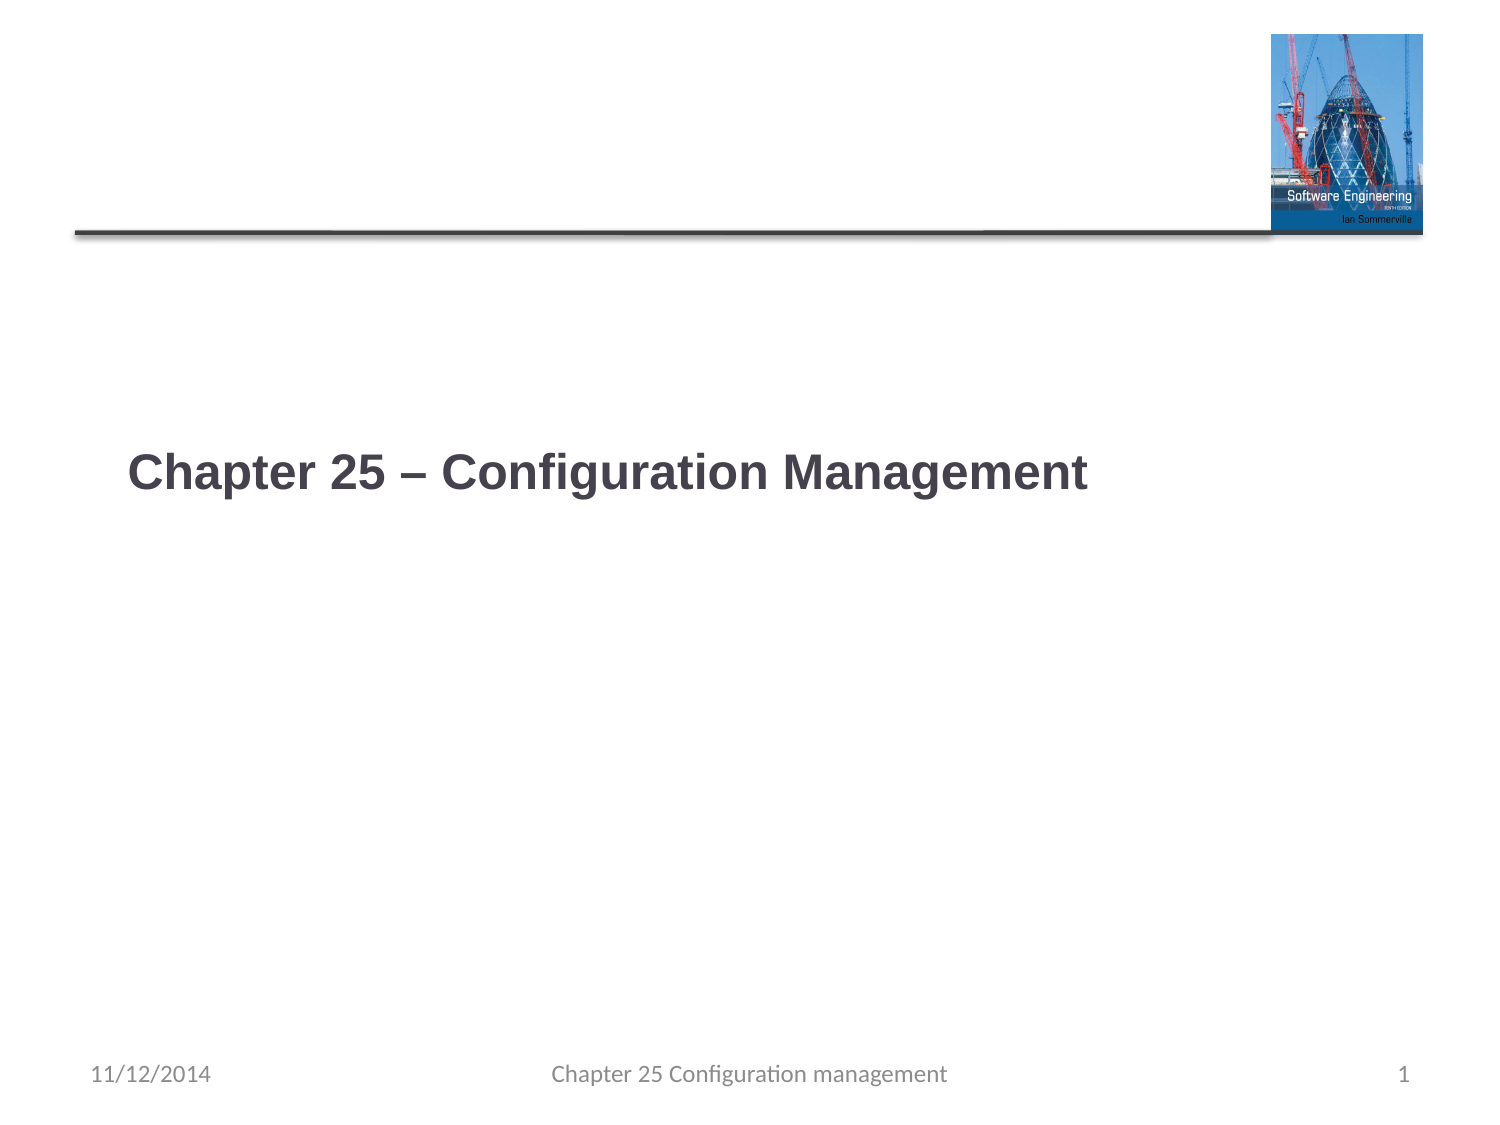

# Chapter 25 – Configuration Management

11/12/2014
Chapter 25 Configuration management
1